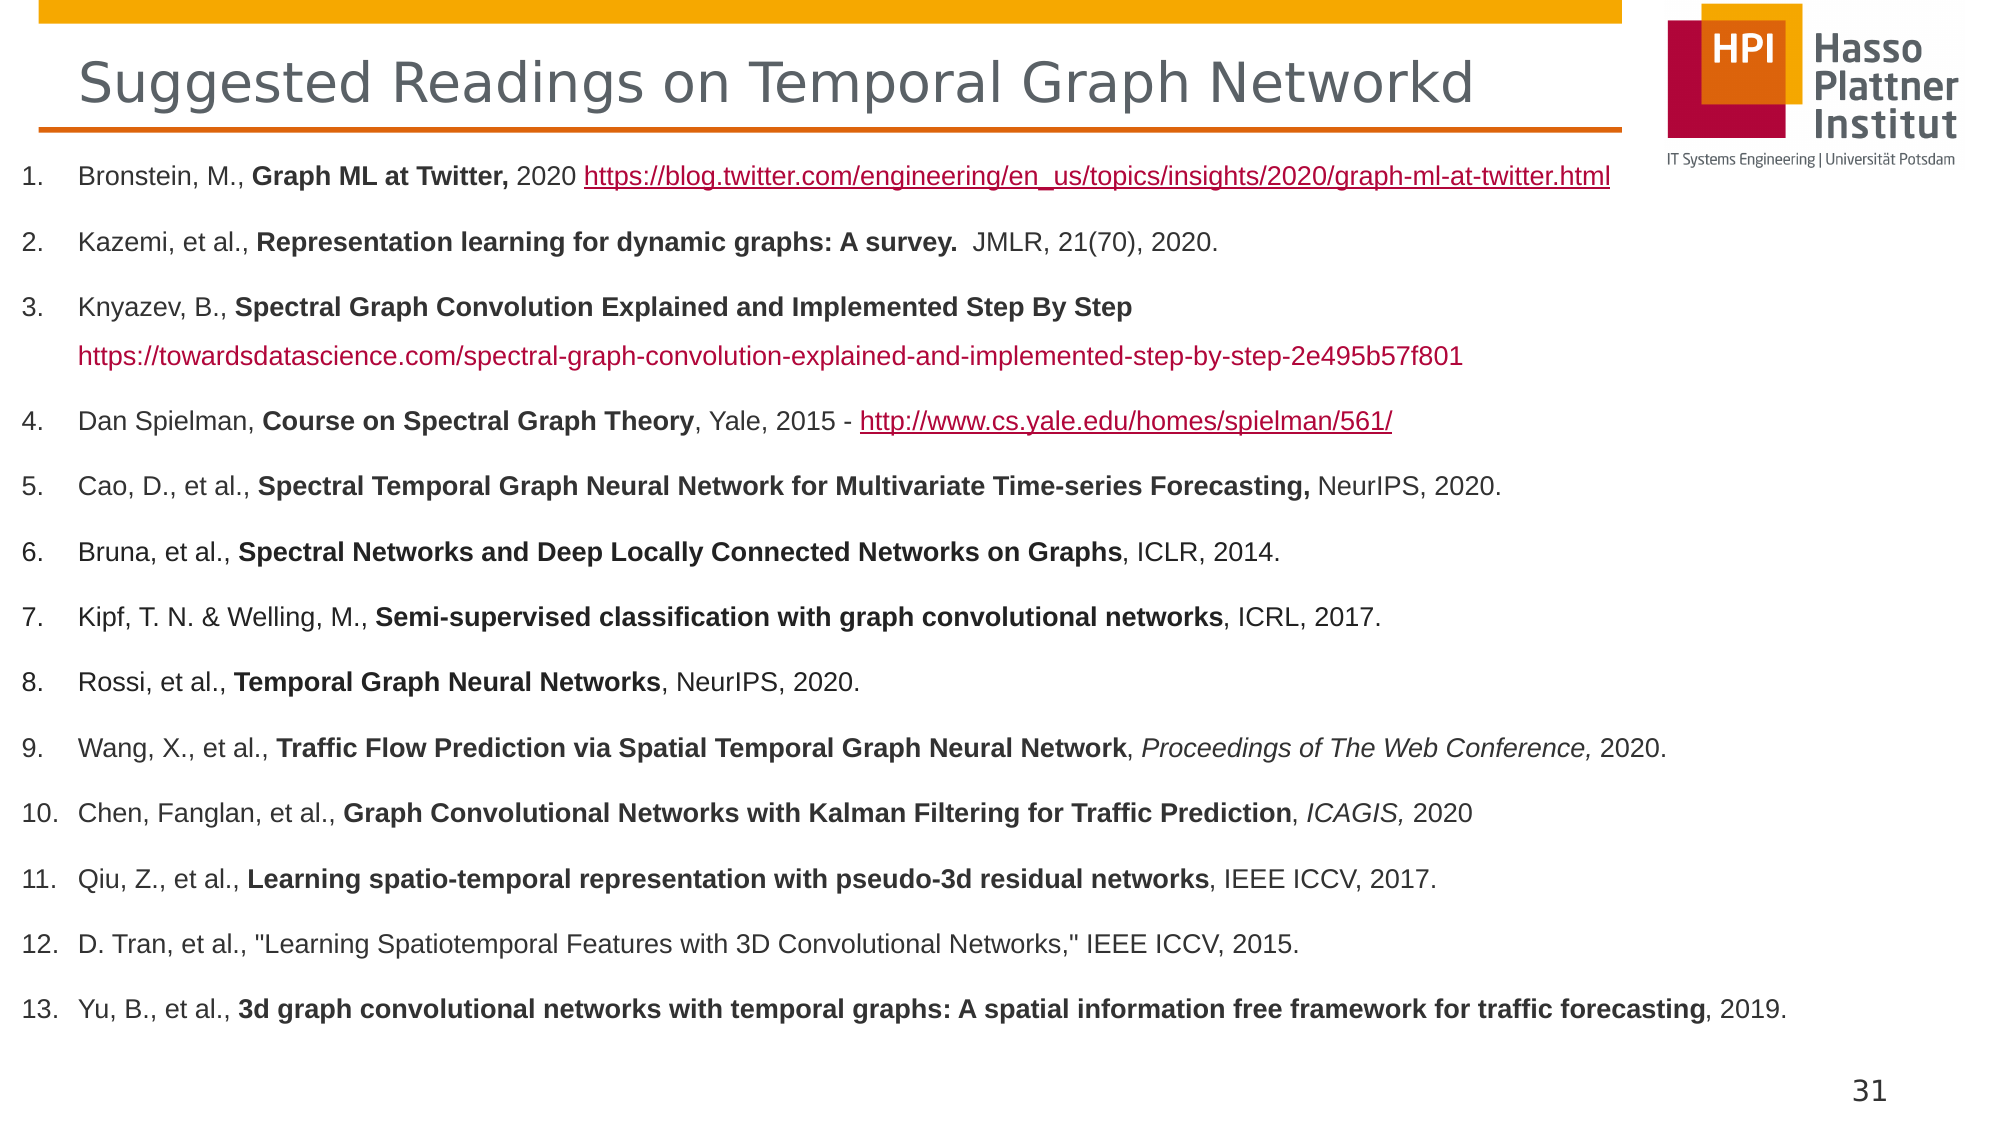

# Suggested Readings on Temporal Graph Networkd
Bronstein, M., Graph ML at Twitter, 2020 https://blog.twitter.com/engineering/en_us/topics/insights/2020/graph-ml-at-twitter.html
Kazemi, et al., Representation learning for dynamic graphs: A survey.  JMLR, 21(70), 2020.
Knyazev, B., Spectral Graph Convolution Explained and Implemented Step By Step https://towardsdatascience.com/spectral-graph-convolution-explained-and-implemented-step-by-step-2e495b57f801
Dan Spielman, Course on Spectral Graph Theory, Yale, 2015 - http://www.cs.yale.edu/homes/spielman/561/
Cao, D., et al., Spectral Temporal Graph Neural Network for Multivariate Time-series Forecasting, NeurIPS, 2020.
Bruna, et al., Spectral Networks and Deep Locally Connected Networks on Graphs, ICLR, 2014.
Kipf, T. N. & Welling, M., Semi-supervised classification with graph convolutional networks, ICRL, 2017.
Rossi, et al., Temporal Graph Neural Networks, NeurIPS, 2020.
Wang, X., et al., Traffic Flow Prediction via Spatial Temporal Graph Neural Network, Proceedings of The Web Conference, 2020.
Chen, Fanglan, et al., Graph Convolutional Networks with Kalman Filtering for Traffic Prediction, ICAGIS, 2020
Qiu, Z., et al., Learning spatio-temporal representation with pseudo-3d residual networks, IEEE ICCV, 2017.
D. Tran, et al., "Learning Spatiotemporal Features with 3D Convolutional Networks," IEEE ICCV, 2015.
Yu, B., et al., 3d graph convolutional networks with temporal graphs: A spatial information free framework for traffic forecasting, 2019.
31